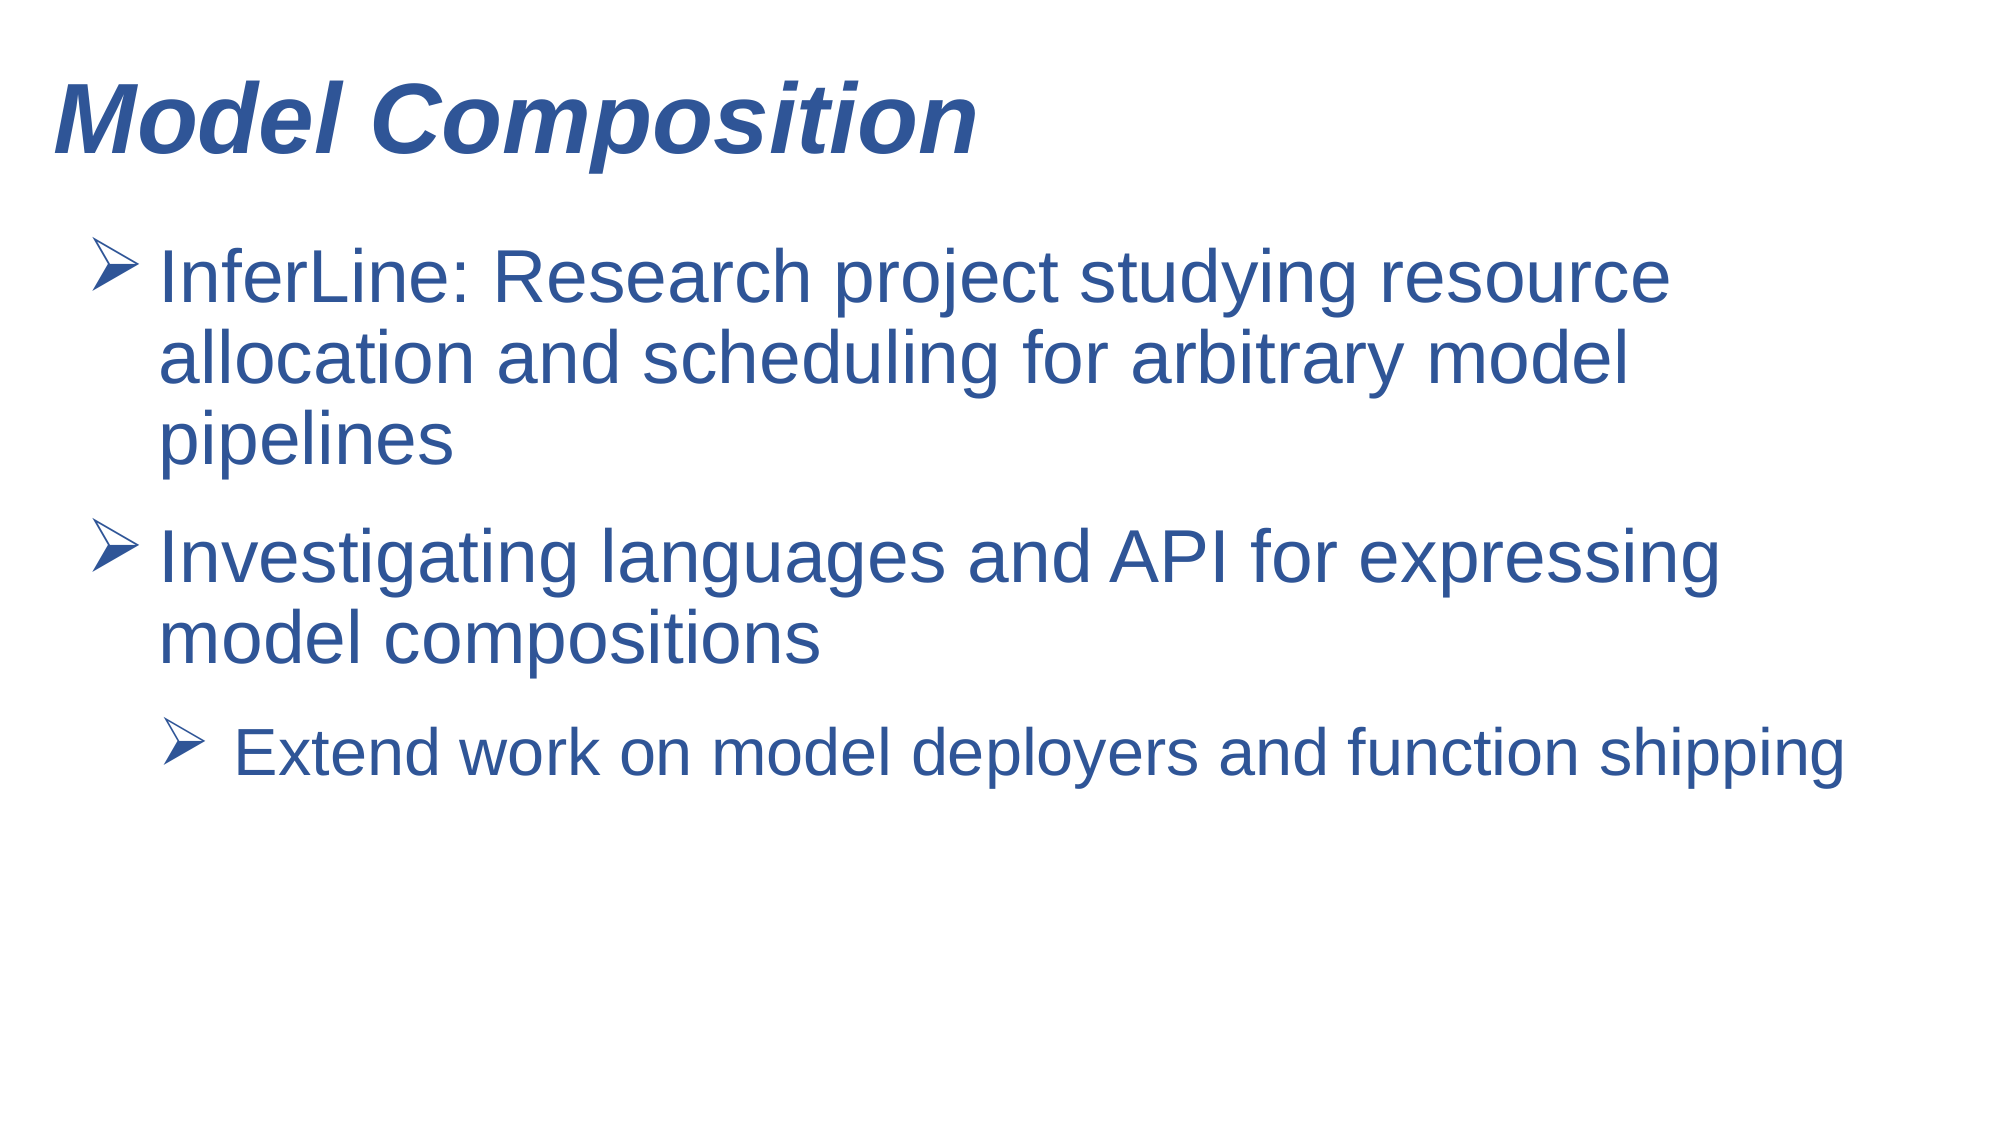

Model Composition
InferLine: Research project studying resource allocation and scheduling for arbitrary model pipelines
Investigating languages and API for expressing model compositions
Extend work on model deployers and function shipping